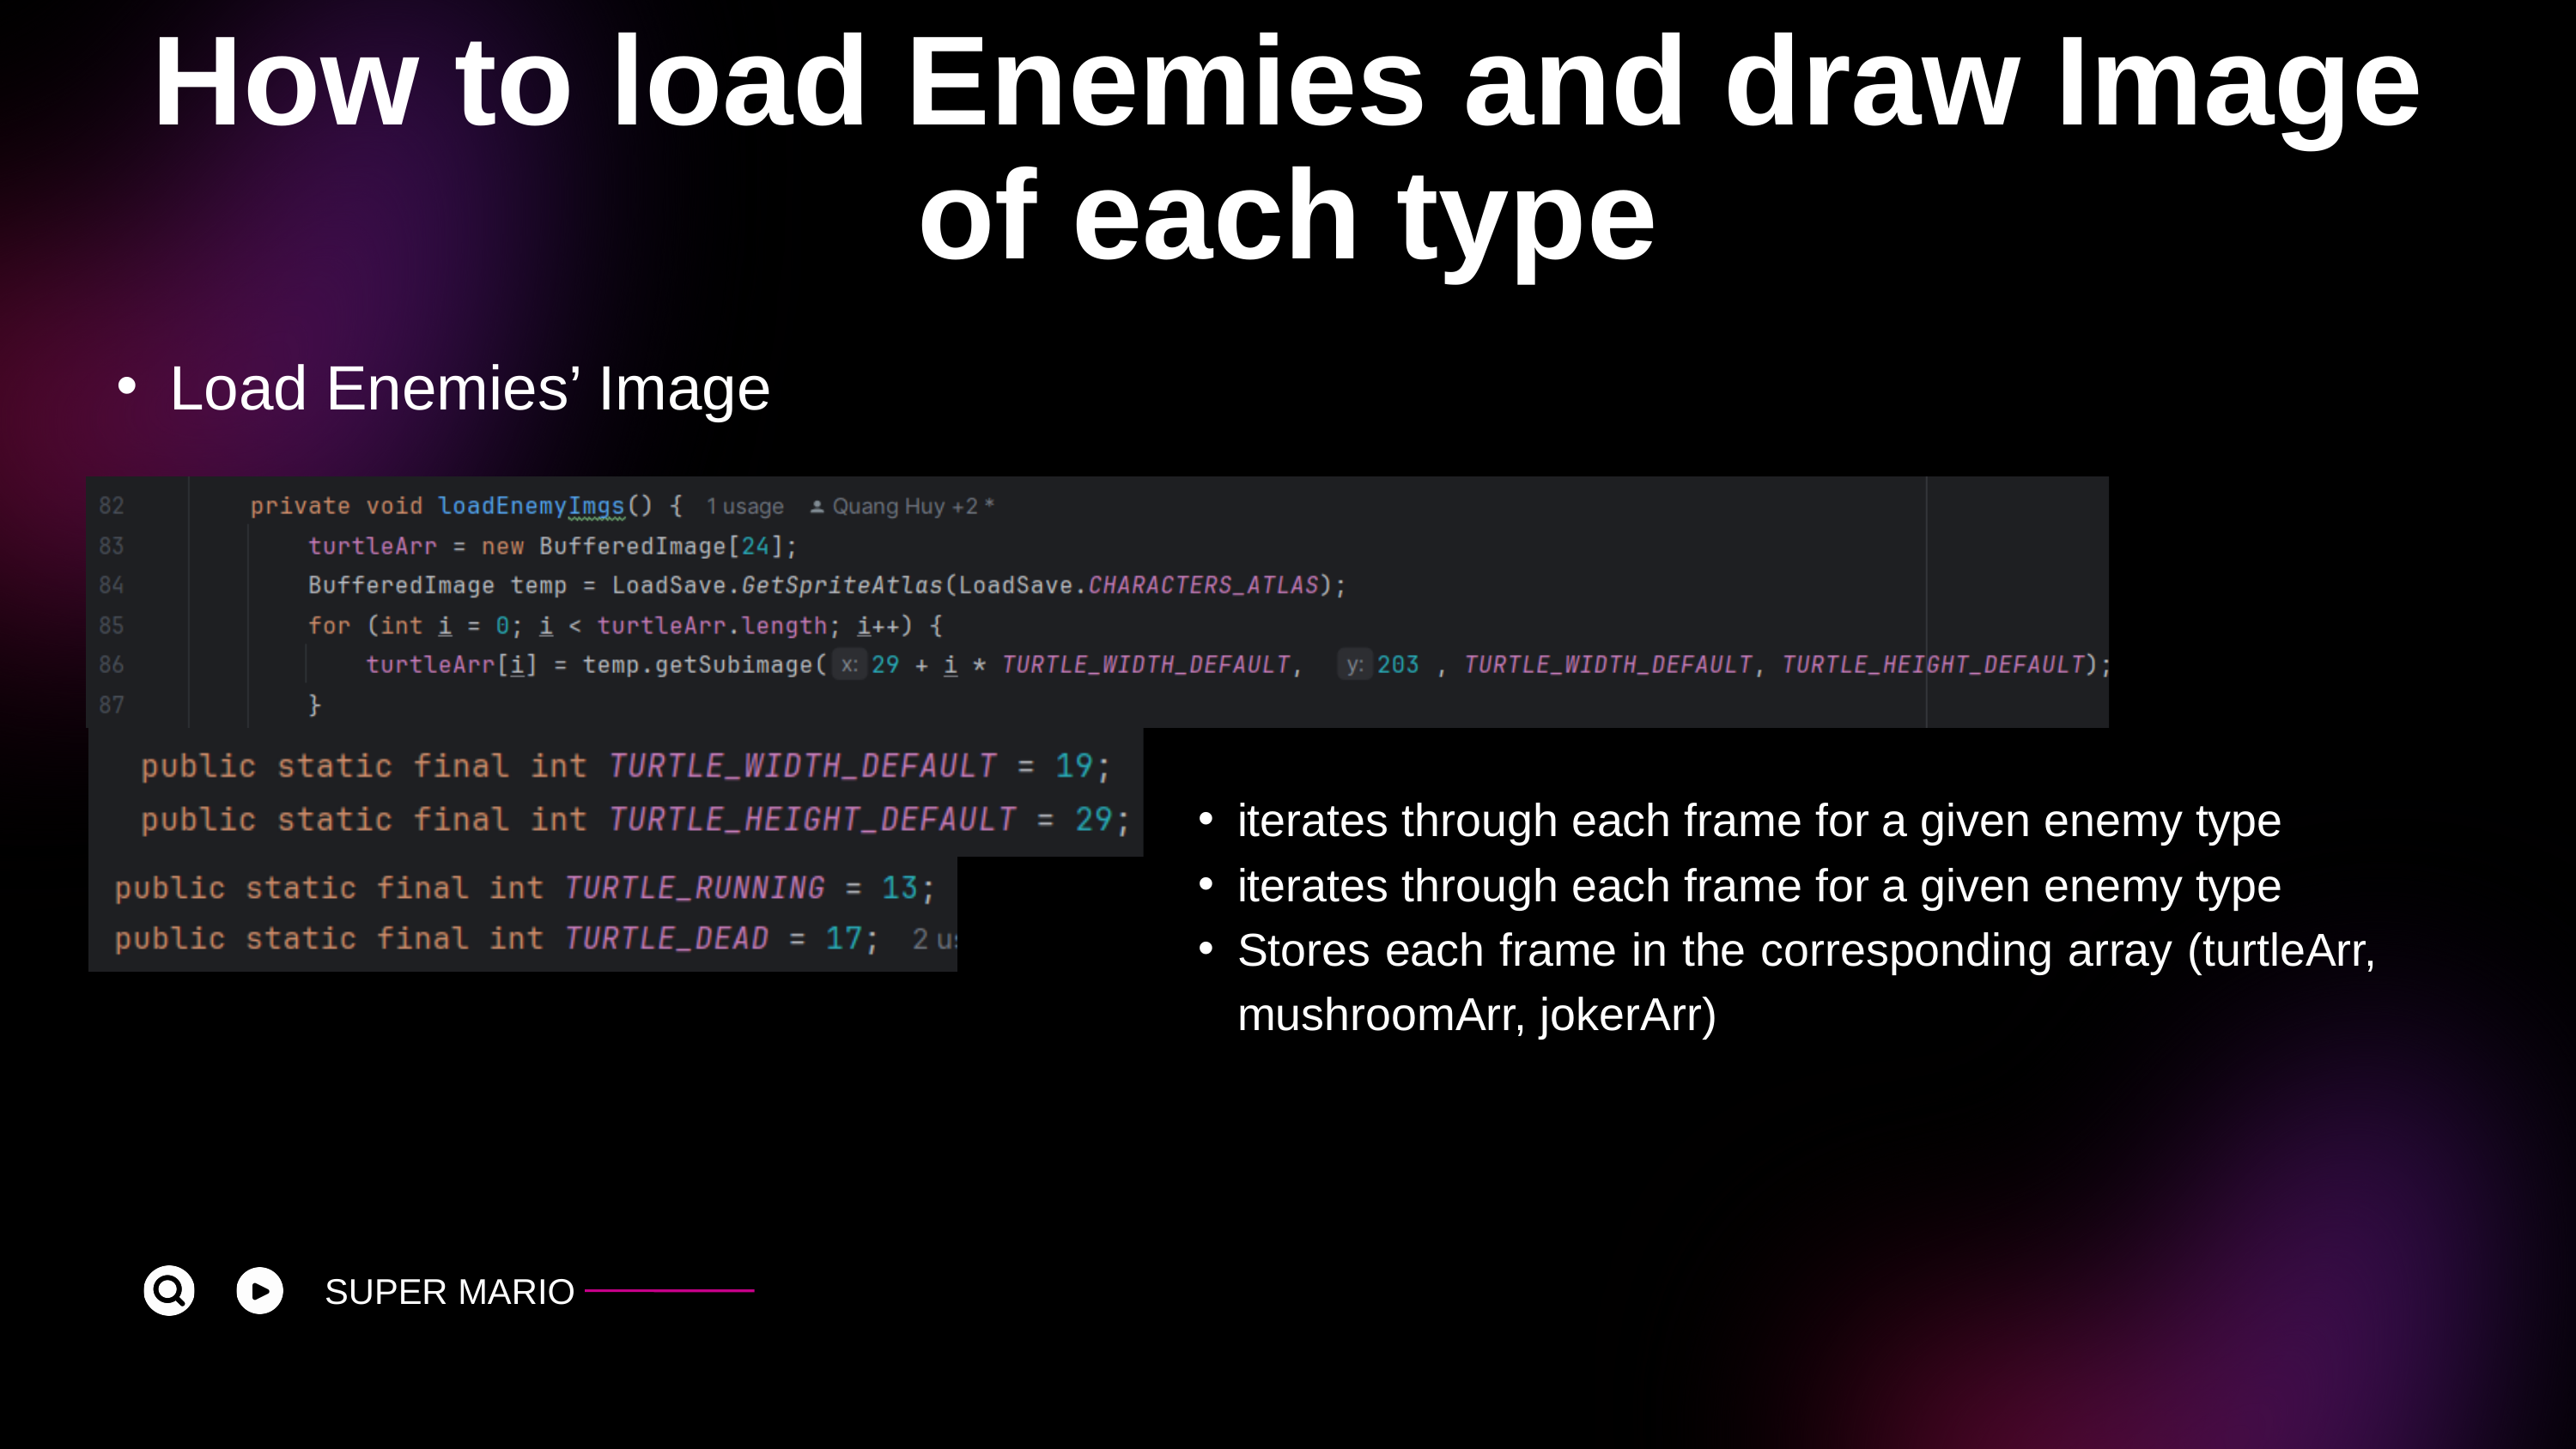

How to load Enemies and draw Image of each type
Load Enemies’ Image

iterates through each frame for a given enemy type
iterates through each frame for a given enemy type
Stores each frame in the corresponding array (turtleArr, mushroomArr, jokerArr)

SUPER MARIO